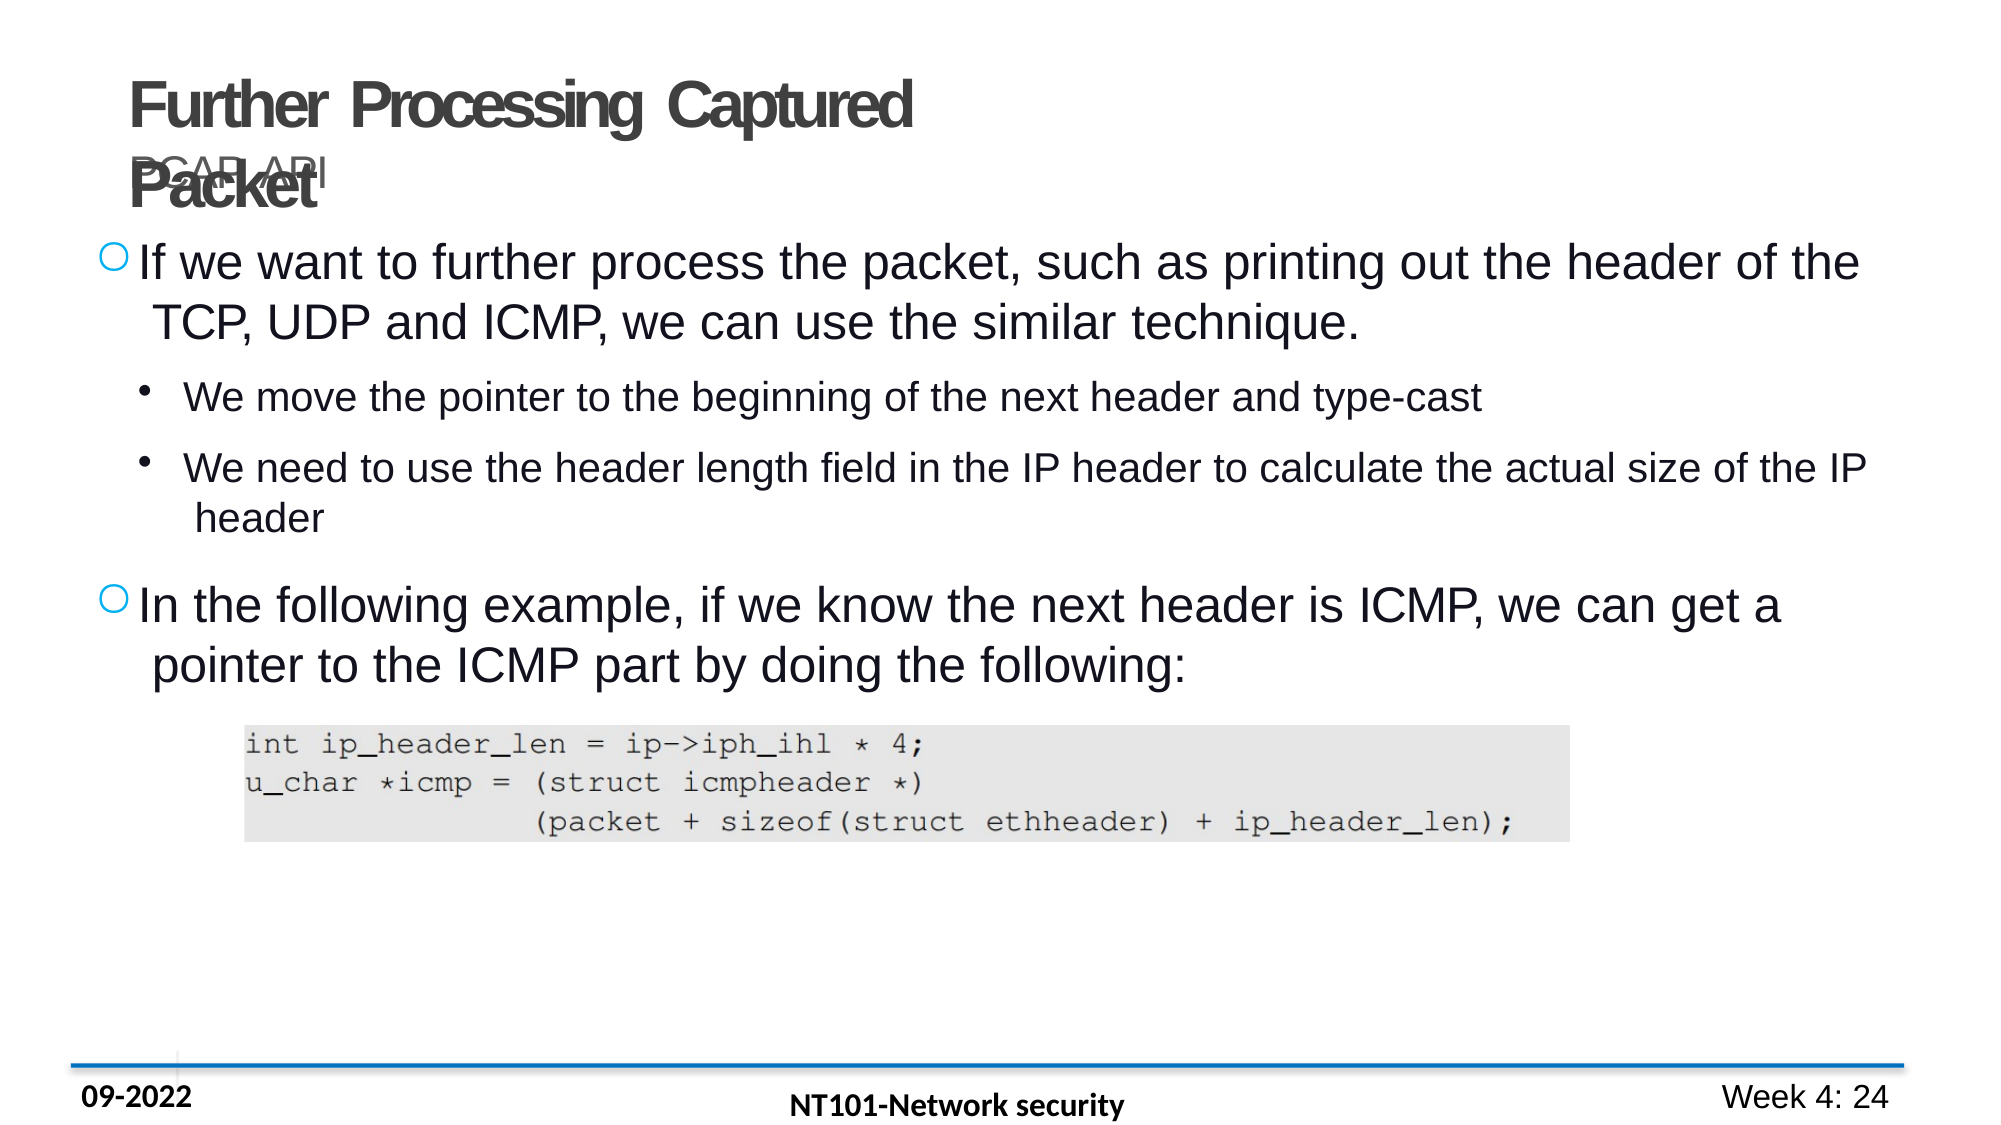

# Further Processing Captured Packet
PCAP API
If we want to further process the packet, such as printing out the header of the  TCP, UDP and ICMP, we can use the similar technique.
We move the pointer to the beginning of the next header and type-cast
We need to use the header length field in the IP header to calculate the actual size of the IP  header
In the following example, if we know the next header is ICMP, we can get a  pointer to the ICMP part by doing the following: